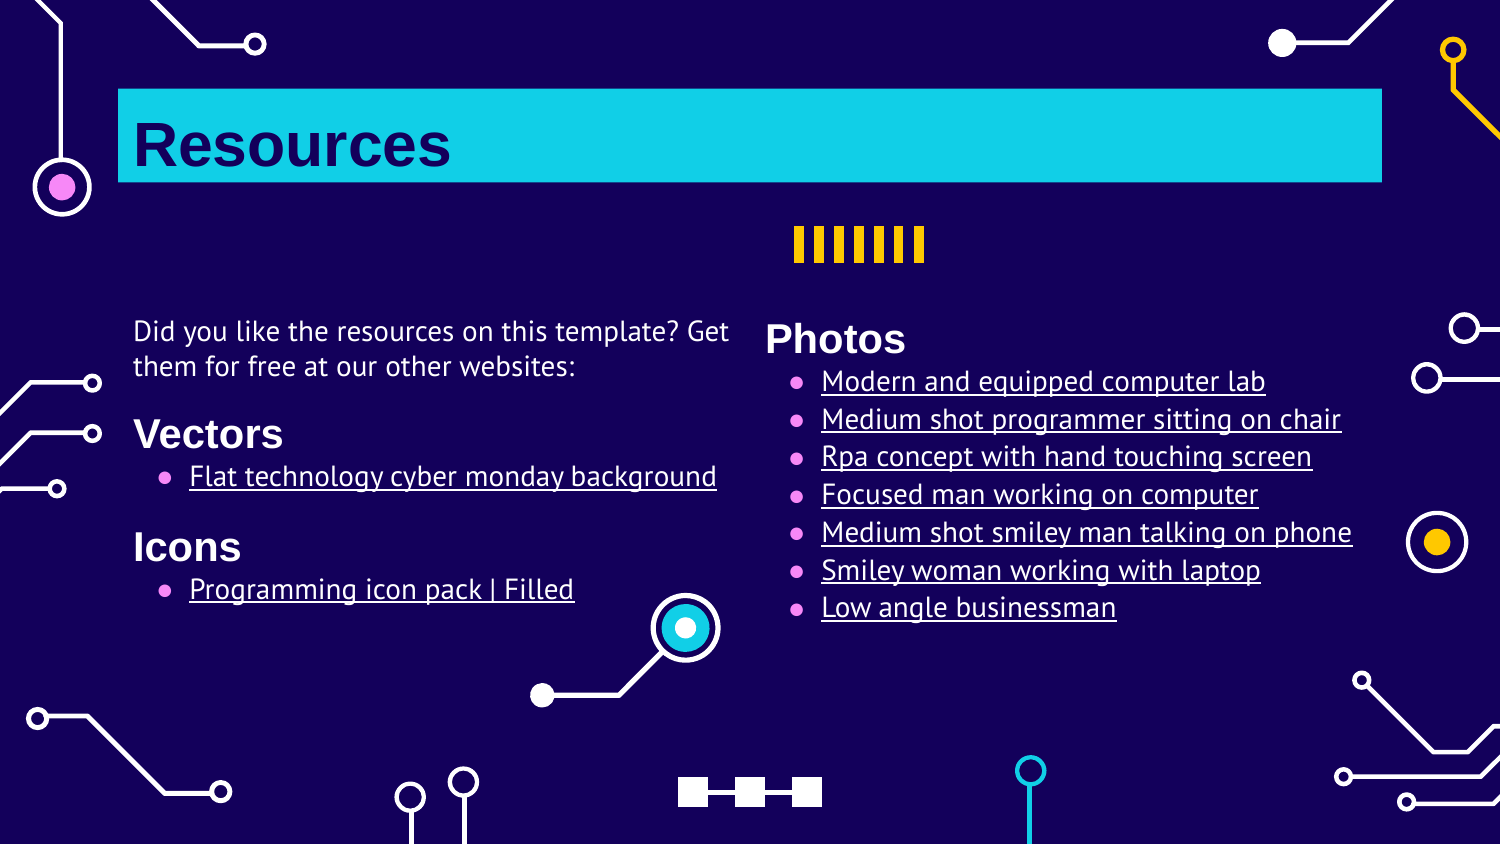

# Resources

Did you like the resources on this template? Get them for free at our other websites:
Vectors
Flat technology cyber monday background
Icons
Programming icon pack | Filled
Photos
Modern and equipped computer lab
Medium shot programmer sitting on chair
Rpa concept with hand touching screen
Focused man working on computer
Medium shot smiley man talking on phone
Smiley woman working with laptop
Low angle businessman